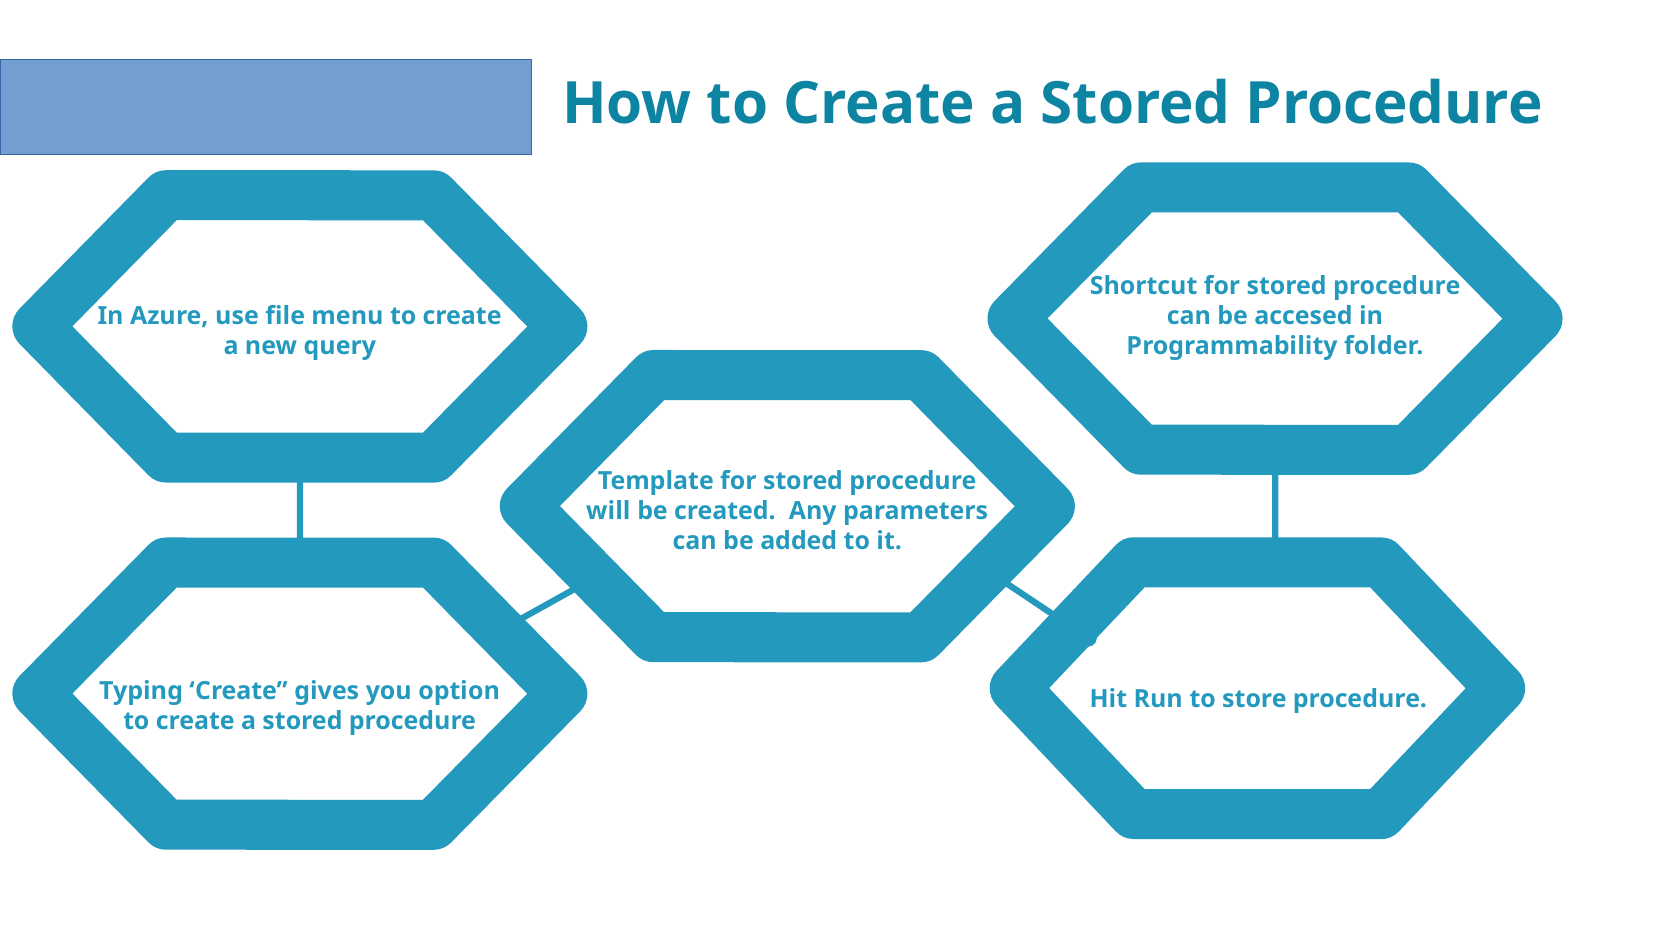

How to Create a Stored Procedure

Shortcut for stored procedure can be accesed in Programmability folder.
In Azure, use file menu to create a new query

Template for stored procedure will be created.  Any parameters can be added to it.

Typing ‘Create” gives you option to create a stored procedure
Hit Run to store procedure.